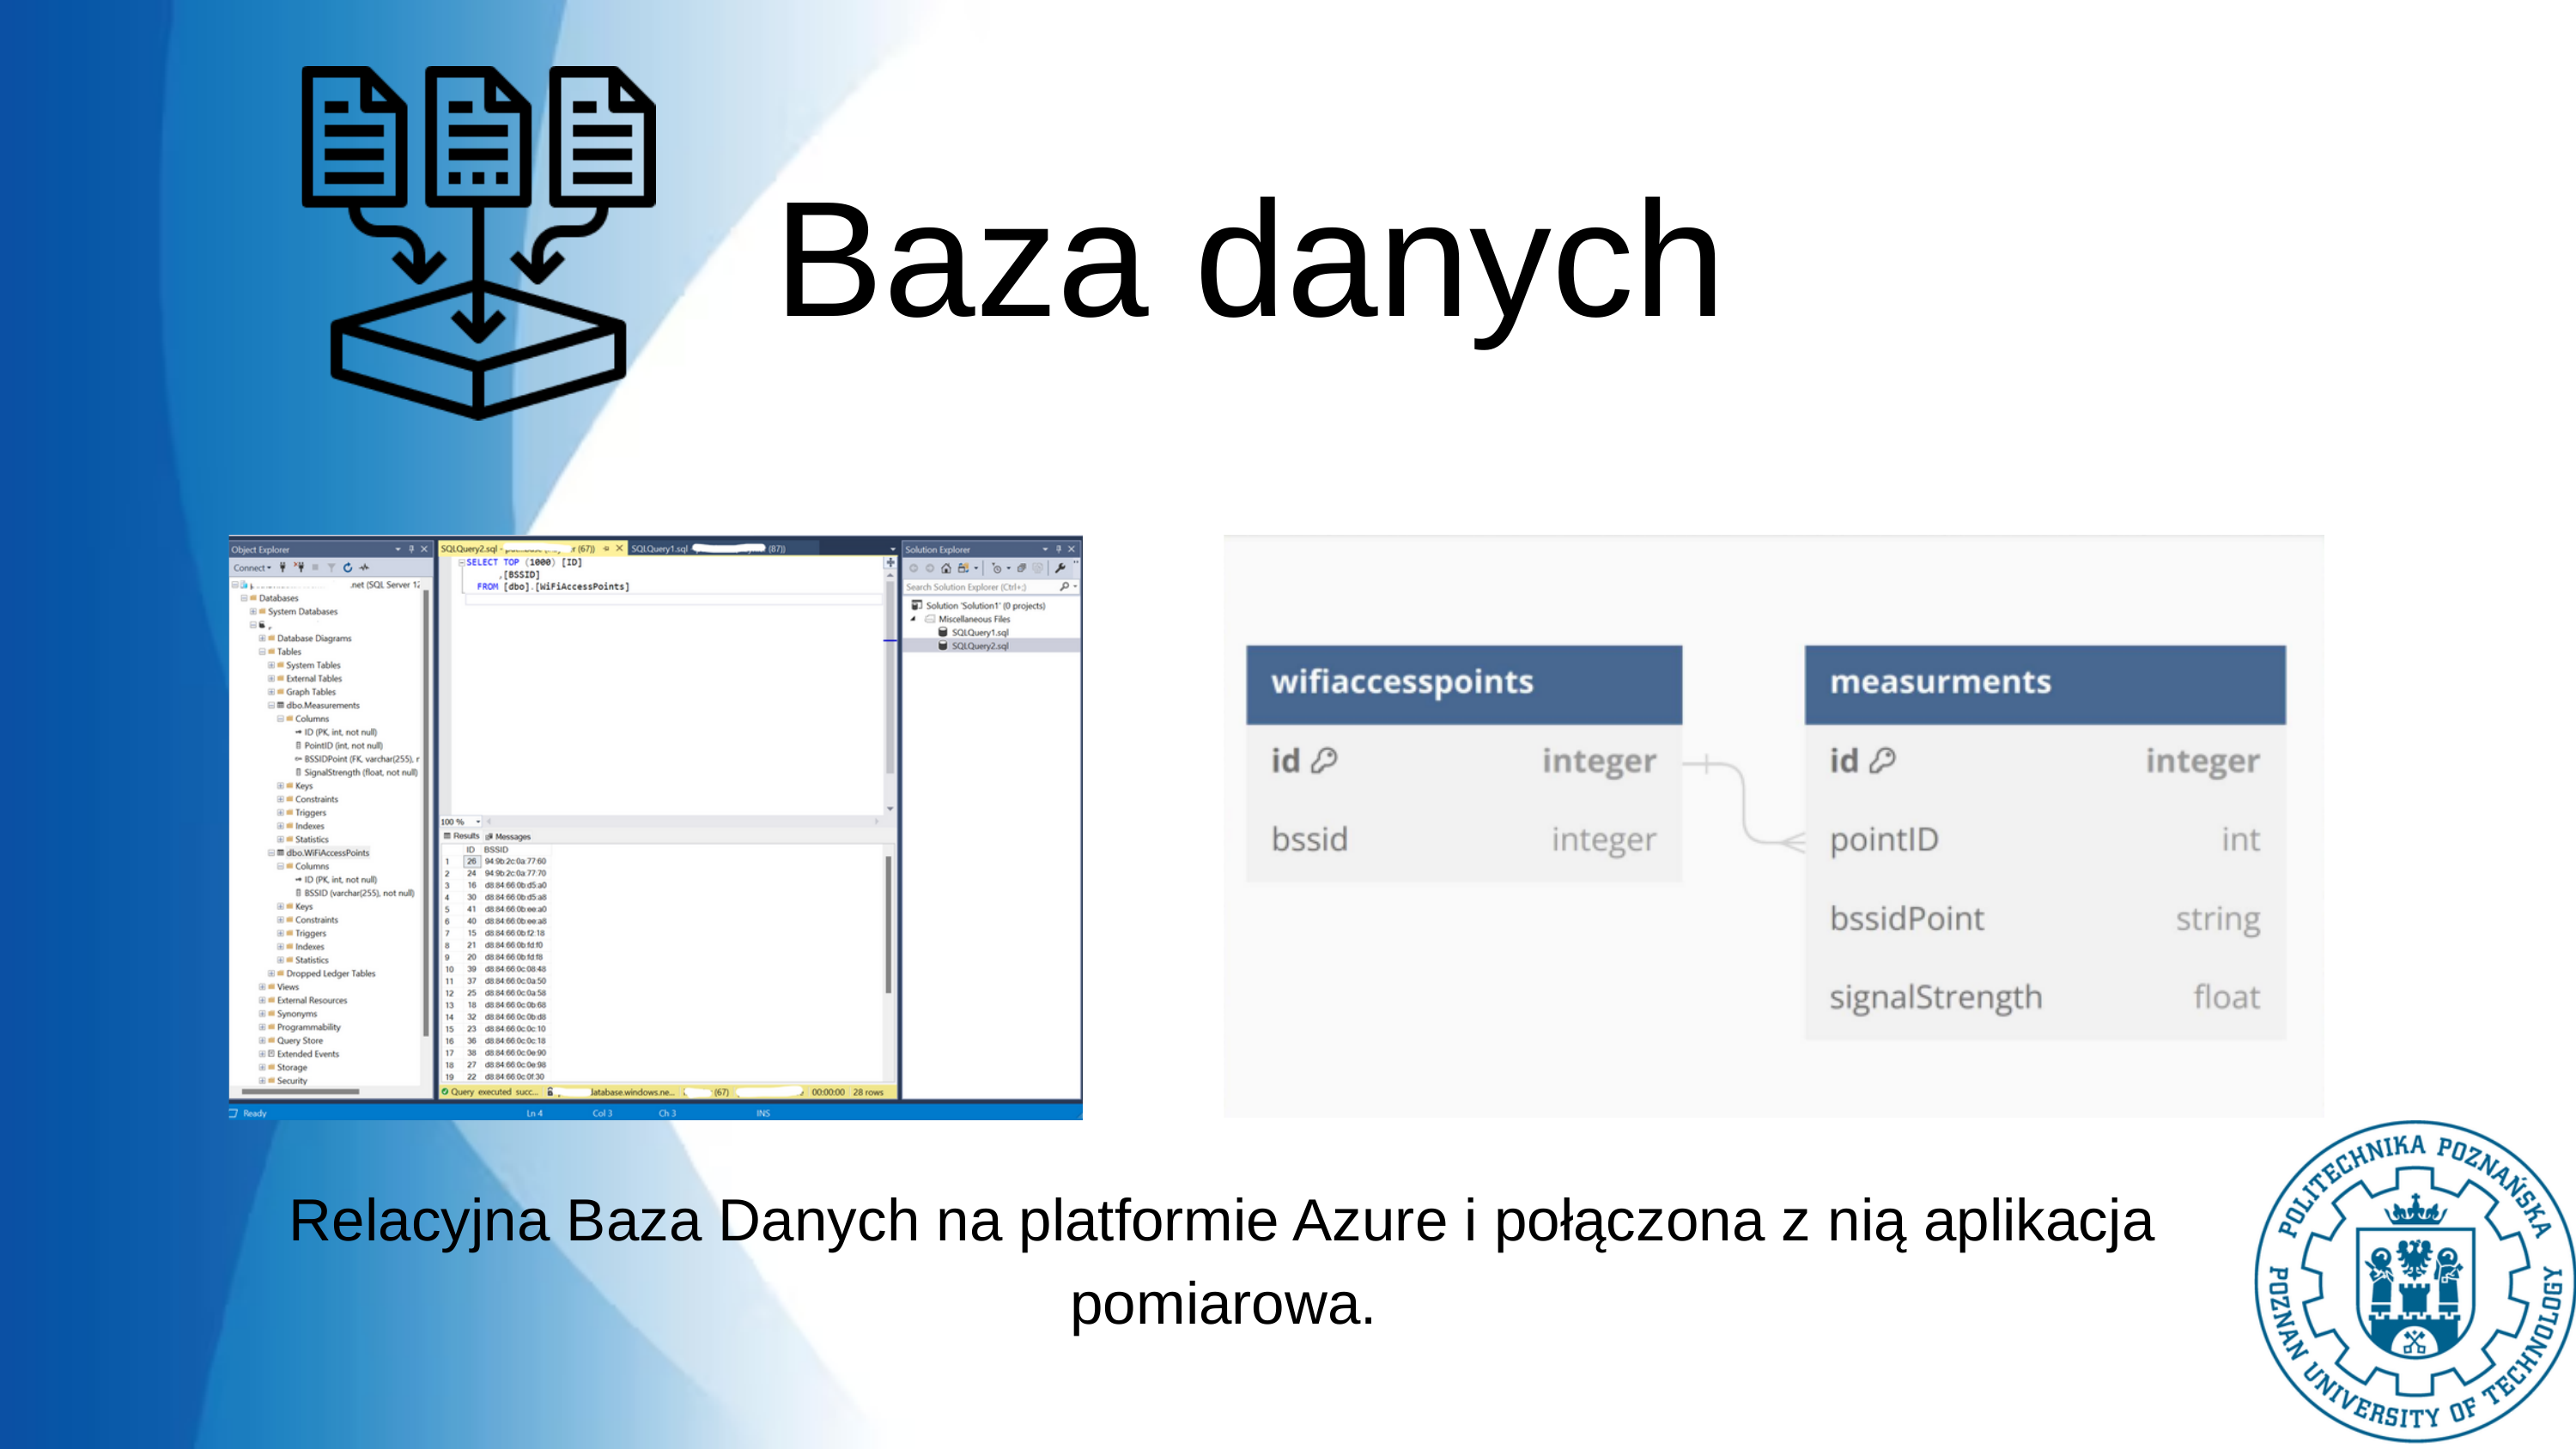

Baza danych

Relacyjna Baza Danych na platformie Azure i połączona z nią aplikacja pomiarowa.